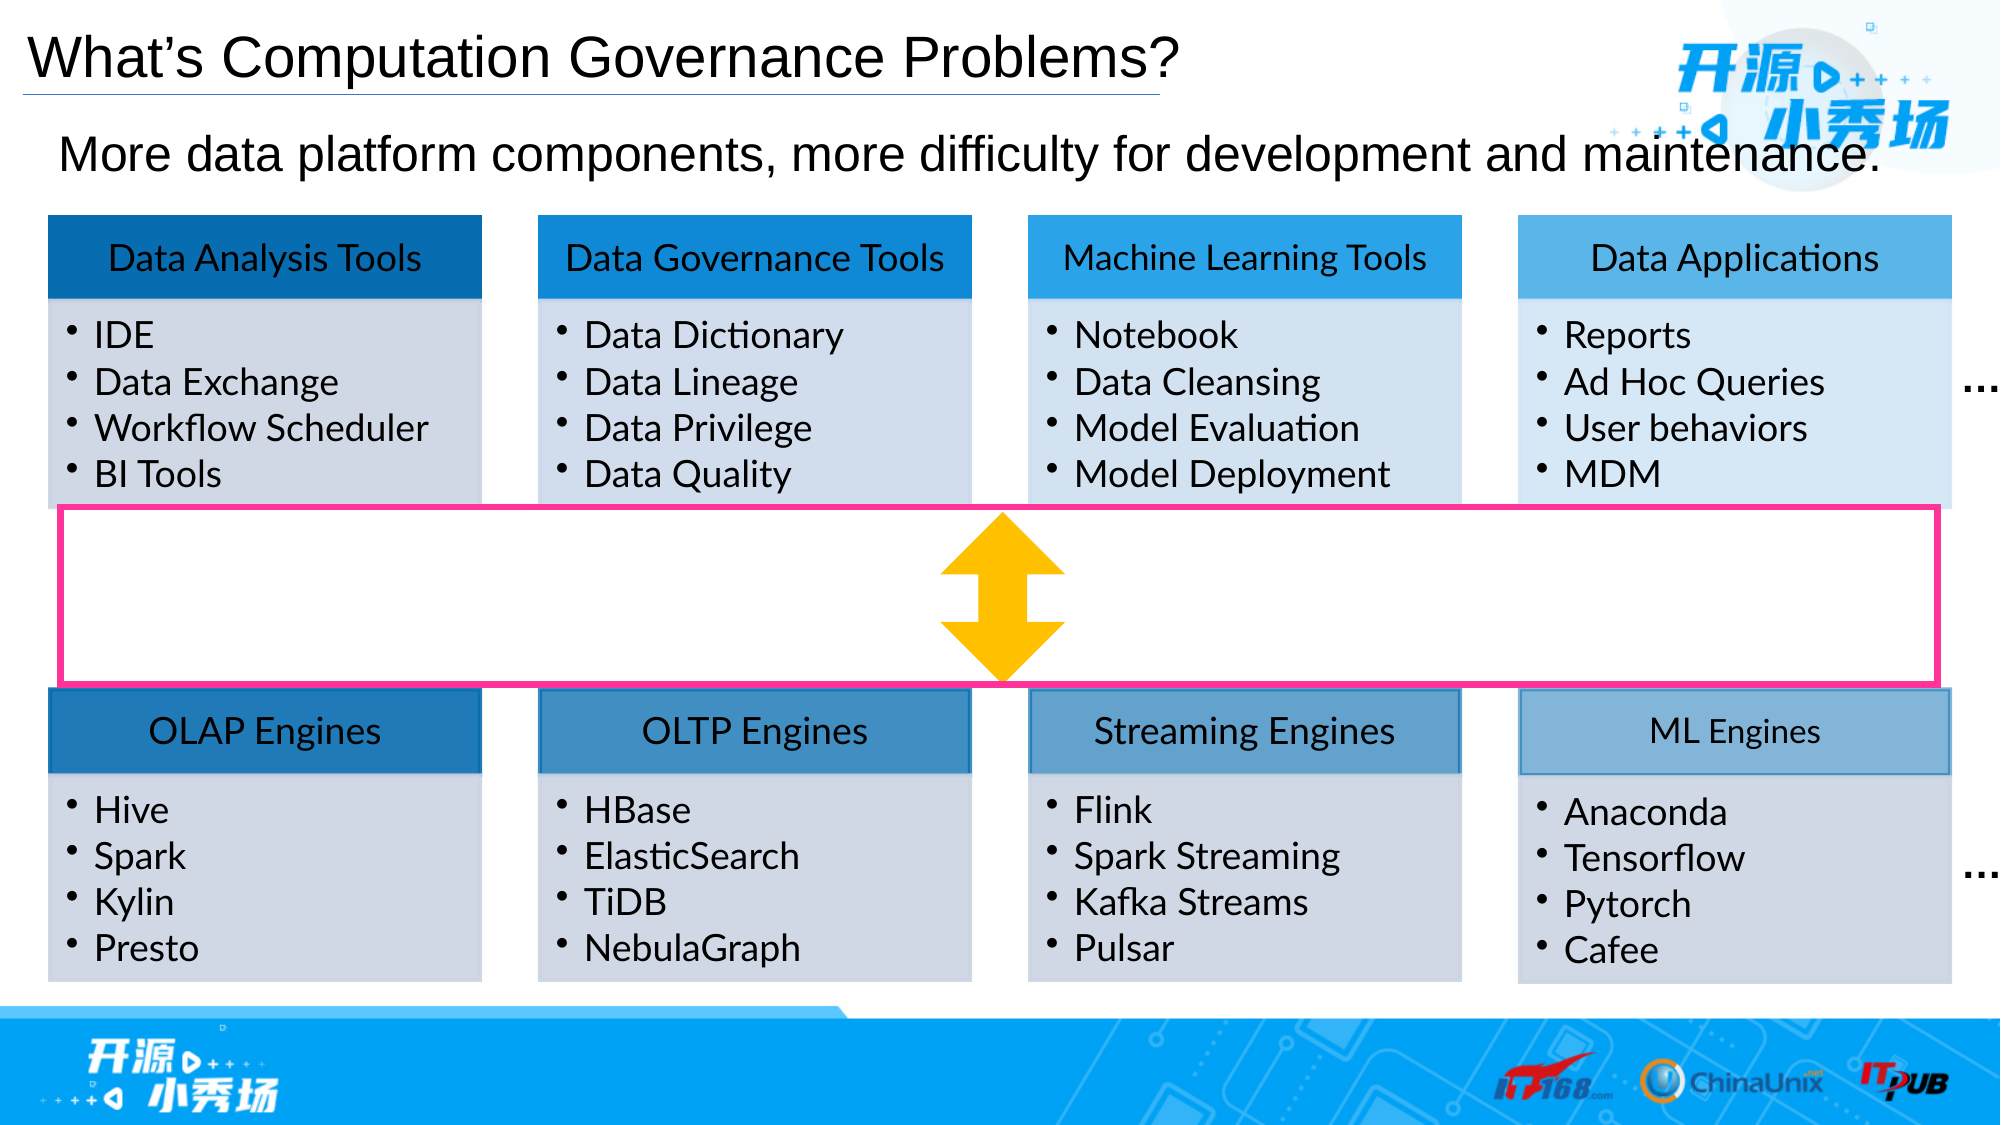

What’s Computation Governance Problems?
More data platform components, more difficulty for development and maintenance.
Data Analysis Tools
Data Governance Tools
Machine Learning Tools
Data Applications
IDE
Data Exchange
Workflow Scheduler
BI Tools
Data Dictionary
Data Lineage
Data Privilege
Data Quality
Notebook
Data Cleansing
Model Evaluation
Model Deployment
Reports
Ad Hoc Queries
User behaviors
MDM
…

OLAP Engines
OLTP Engines
Streaming Engines
ML Engines
Hive
Spark
Kylin
Presto
HBase
ElasticSearch
TiDB
NebulaGraph
Flink
Spark Streaming
Kafka Streams
Pulsar
Anaconda
Tensorflow
Pytorch
Cafee
…